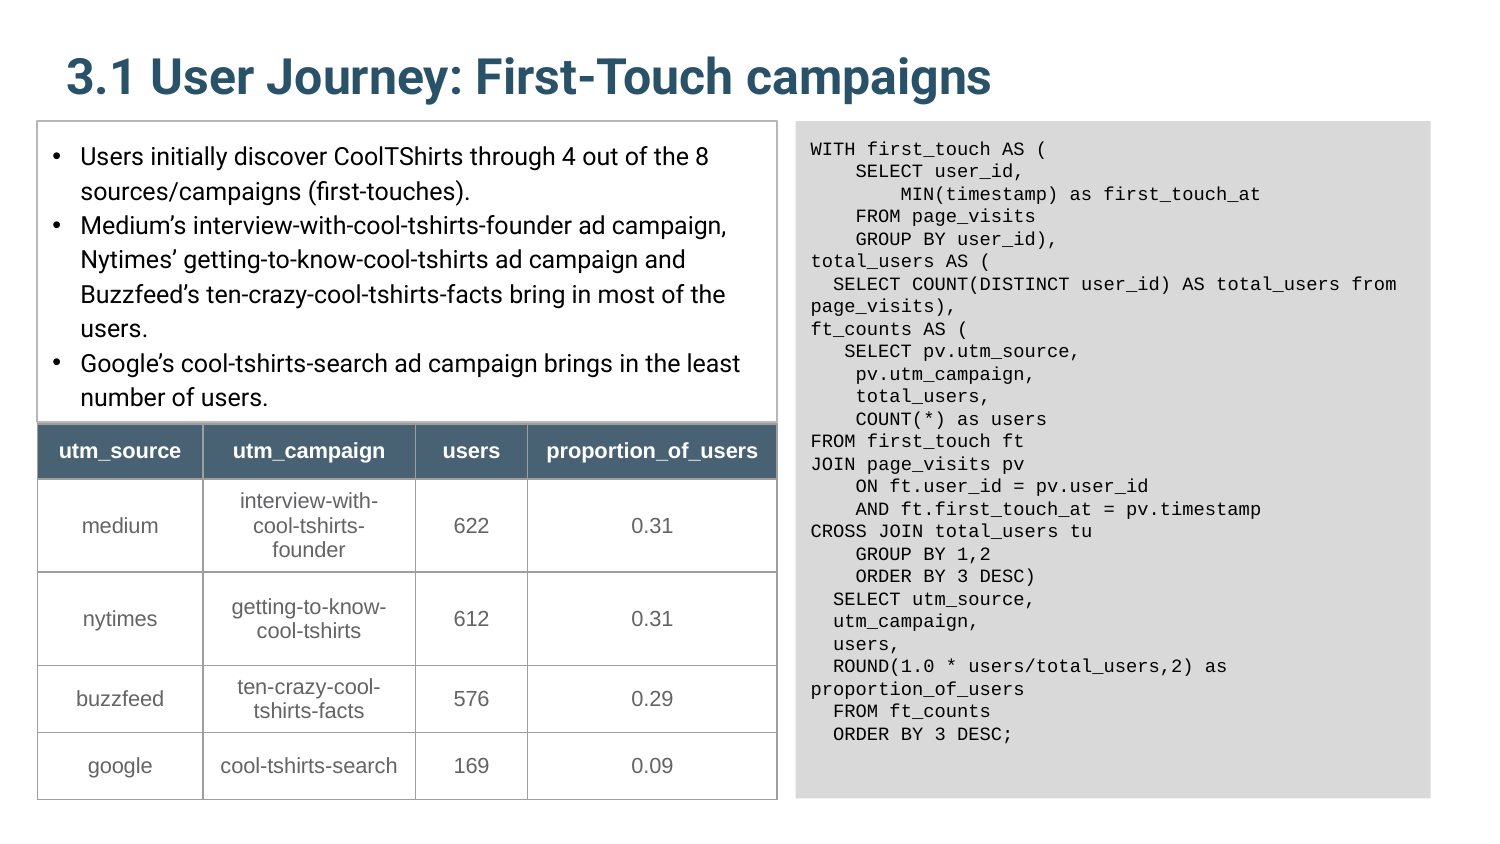

3.1 User Journey: First-Touch campaigns
WITH first_touch AS (
    SELECT user_id,
        MIN(timestamp) as first_touch_at
    FROM page_visits
    GROUP BY user_id),
total_users AS (
  SELECT COUNT(DISTINCT user_id) AS total_users from page_visits),
ft_counts AS (
   SELECT pv.utm_source,
    pv.utm_campaign,
    total_users,
    COUNT(*) as users
FROM first_touch ft
JOIN page_visits pv
    ON ft.user_id = pv.user_id
    AND ft.first_touch_at = pv.timestamp
CROSS JOIN total_users tu
    GROUP BY 1,2
    ORDER BY 3 DESC)
  SELECT utm_source,
  utm_campaign,
  users,
  ROUND(1.0 * users/total_users,2) as proportion_of_users
  FROM ft_counts
  ORDER BY 3 DESC;
Users initially discover CoolTShirts through 4 out of the 8 sources/campaigns (first-touches).
Medium’s interview-with-cool-tshirts-founder ad campaign, Nytimes’ getting-to-know-cool-tshirts ad campaign and Buzzfeed’s ten-crazy-cool-tshirts-facts bring in most of the users.
Google’s cool-tshirts-search ad campaign brings in the least number of users.

| utm\_source | utm\_campaign | users | proportion\_of\_users |
| --- | --- | --- | --- |
| medium | interview-with-cool-tshirts-founder | 622 | 0.31 |
| nytimes | getting-to-know-cool-tshirts | 612 | 0.31 |
| buzzfeed | ten-crazy-cool-tshirts-facts | 576 | 0.29 |
| google | cool-tshirts-search | 169 | 0.09 |